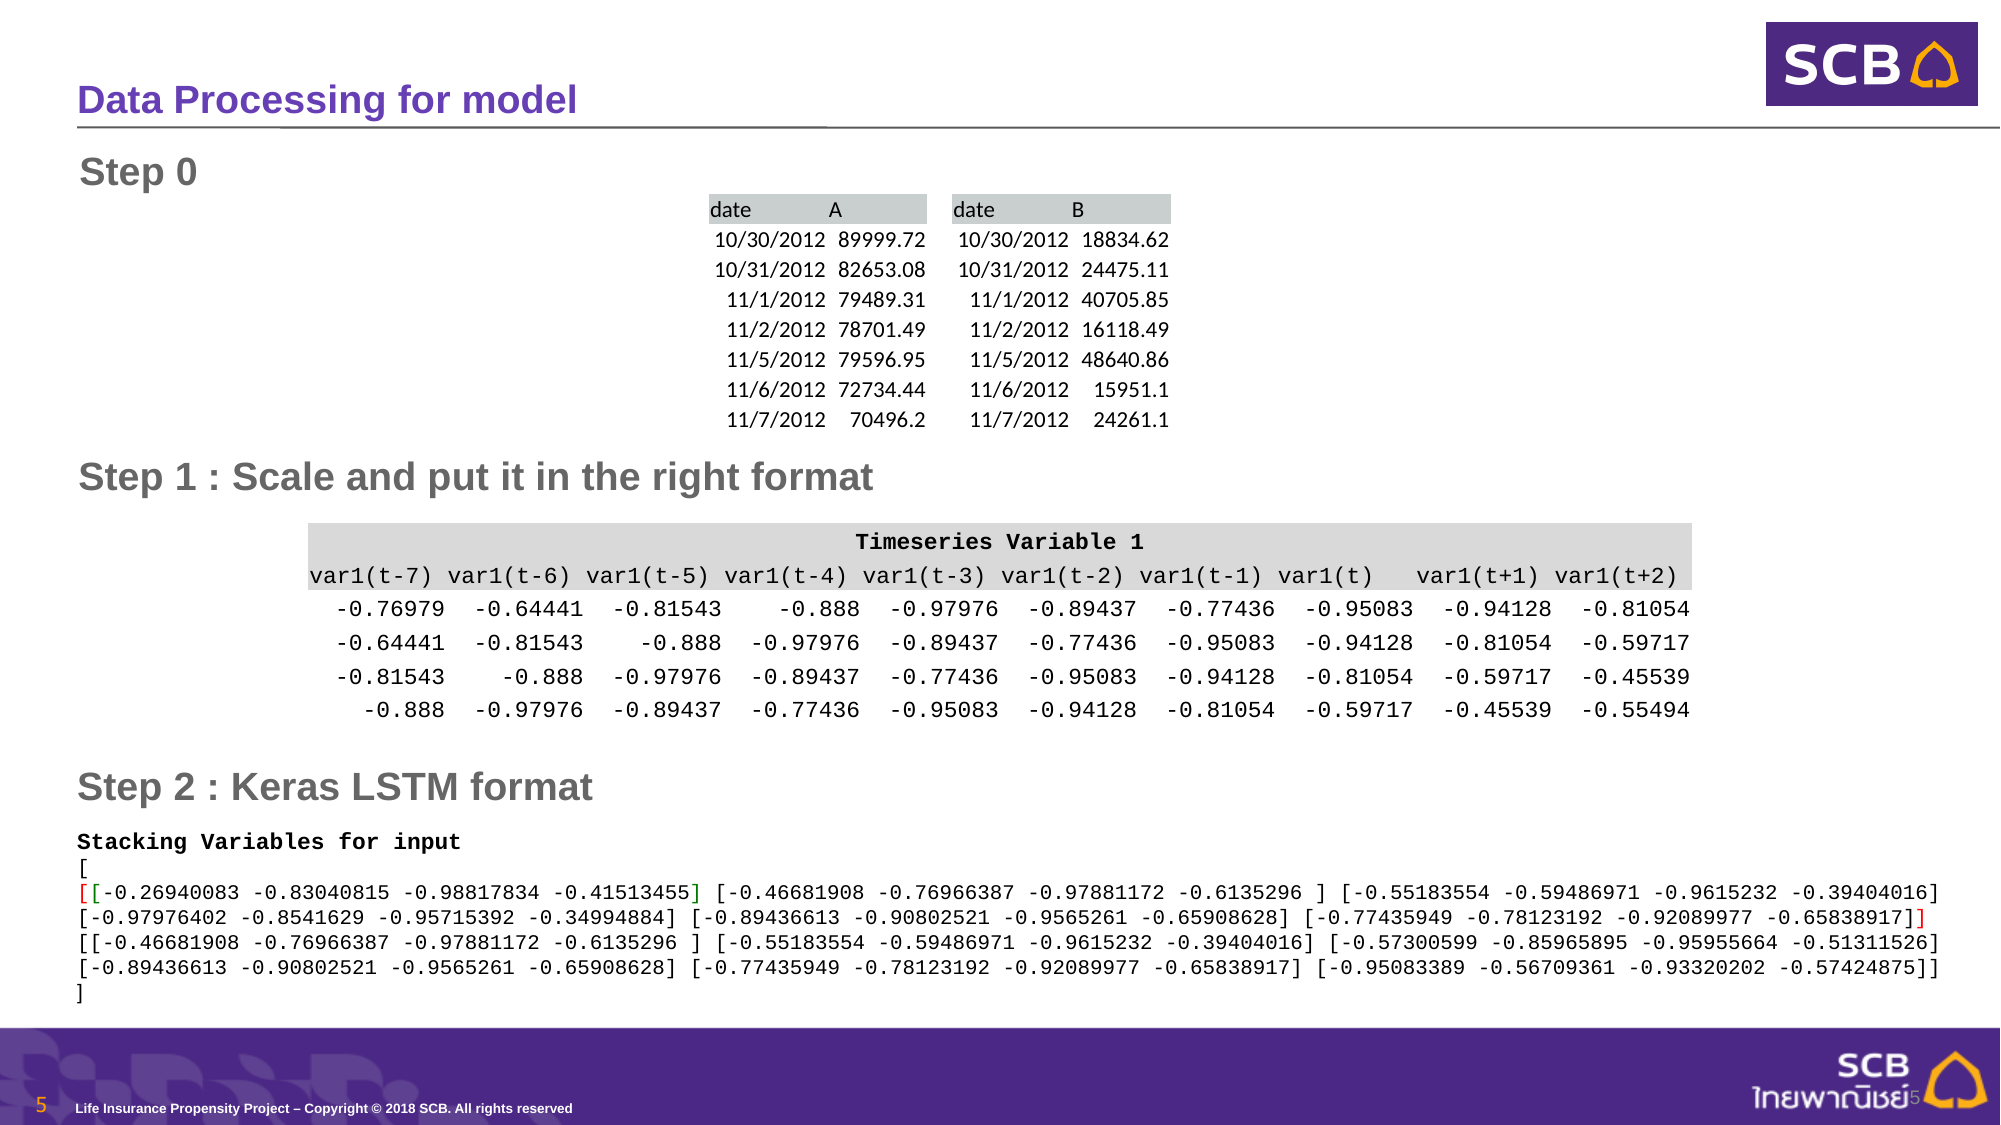

# Data Processing for model
Step 0
| date | A |
| --- | --- |
| 10/30/2012 | 89999.72 |
| 10/31/2012 | 82653.08 |
| 11/1/2012 | 79489.31 |
| 11/2/2012 | 78701.49 |
| 11/5/2012 | 79596.95 |
| 11/6/2012 | 72734.44 |
| 11/7/2012 | 70496.2 |
| date | B |
| --- | --- |
| 10/30/2012 | 18834.62 |
| 10/31/2012 | 24475.11 |
| 11/1/2012 | 40705.85 |
| 11/2/2012 | 16118.49 |
| 11/5/2012 | 48640.86 |
| 11/6/2012 | 15951.1 |
| 11/7/2012 | 24261.1 |
Step 1 : Scale and put it in the right format
| Timeseries Variable 1 |  |  |  |  |  |  |  |  |  |
| --- | --- | --- | --- | --- | --- | --- | --- | --- | --- |
| var1(t-7) | var1(t-6) | var1(t-5) | var1(t-4) | var1(t-3) | var1(t-2) | var1(t-1) | var1(t) | var1(t+1) | var1(t+2) |
| -0.76979 | -0.64441 | -0.81543 | -0.888 | -0.97976 | -0.89437 | -0.77436 | -0.95083 | -0.94128 | -0.81054 |
| -0.64441 | -0.81543 | -0.888 | -0.97976 | -0.89437 | -0.77436 | -0.95083 | -0.94128 | -0.81054 | -0.59717 |
| -0.81543 | -0.888 | -0.97976 | -0.89437 | -0.77436 | -0.95083 | -0.94128 | -0.81054 | -0.59717 | -0.45539 |
| -0.888 | -0.97976 | -0.89437 | -0.77436 | -0.95083 | -0.94128 | -0.81054 | -0.59717 | -0.45539 | -0.55494 |
Step 2 : Keras LSTM format
Stacking Variables for input
[
[[-0.26940083 -0.83040815 -0.98817834 -0.41513455] [-0.46681908 -0.76966387 -0.97881172 -0.6135296 ] [-0.55183554 -0.59486971 -0.9615232 -0.39404016]
[-0.97976402 -0.8541629 -0.95715392 -0.34994884] [-0.89436613 -0.90802521 -0.9565261 -0.65908628] [-0.77435949 -0.78123192 -0.92089977 -0.65838917]]
[[-0.46681908 -0.76966387 -0.97881172 -0.6135296 ] [-0.55183554 -0.59486971 -0.9615232 -0.39404016] [-0.57300599 -0.85965895 -0.95955664 -0.51311526]
[-0.89436613 -0.90802521 -0.9565261 -0.65908628] [-0.77435949 -0.78123192 -0.92089977 -0.65838917] [-0.95083389 -0.56709361 -0.93320202 -0.57424875]]
]